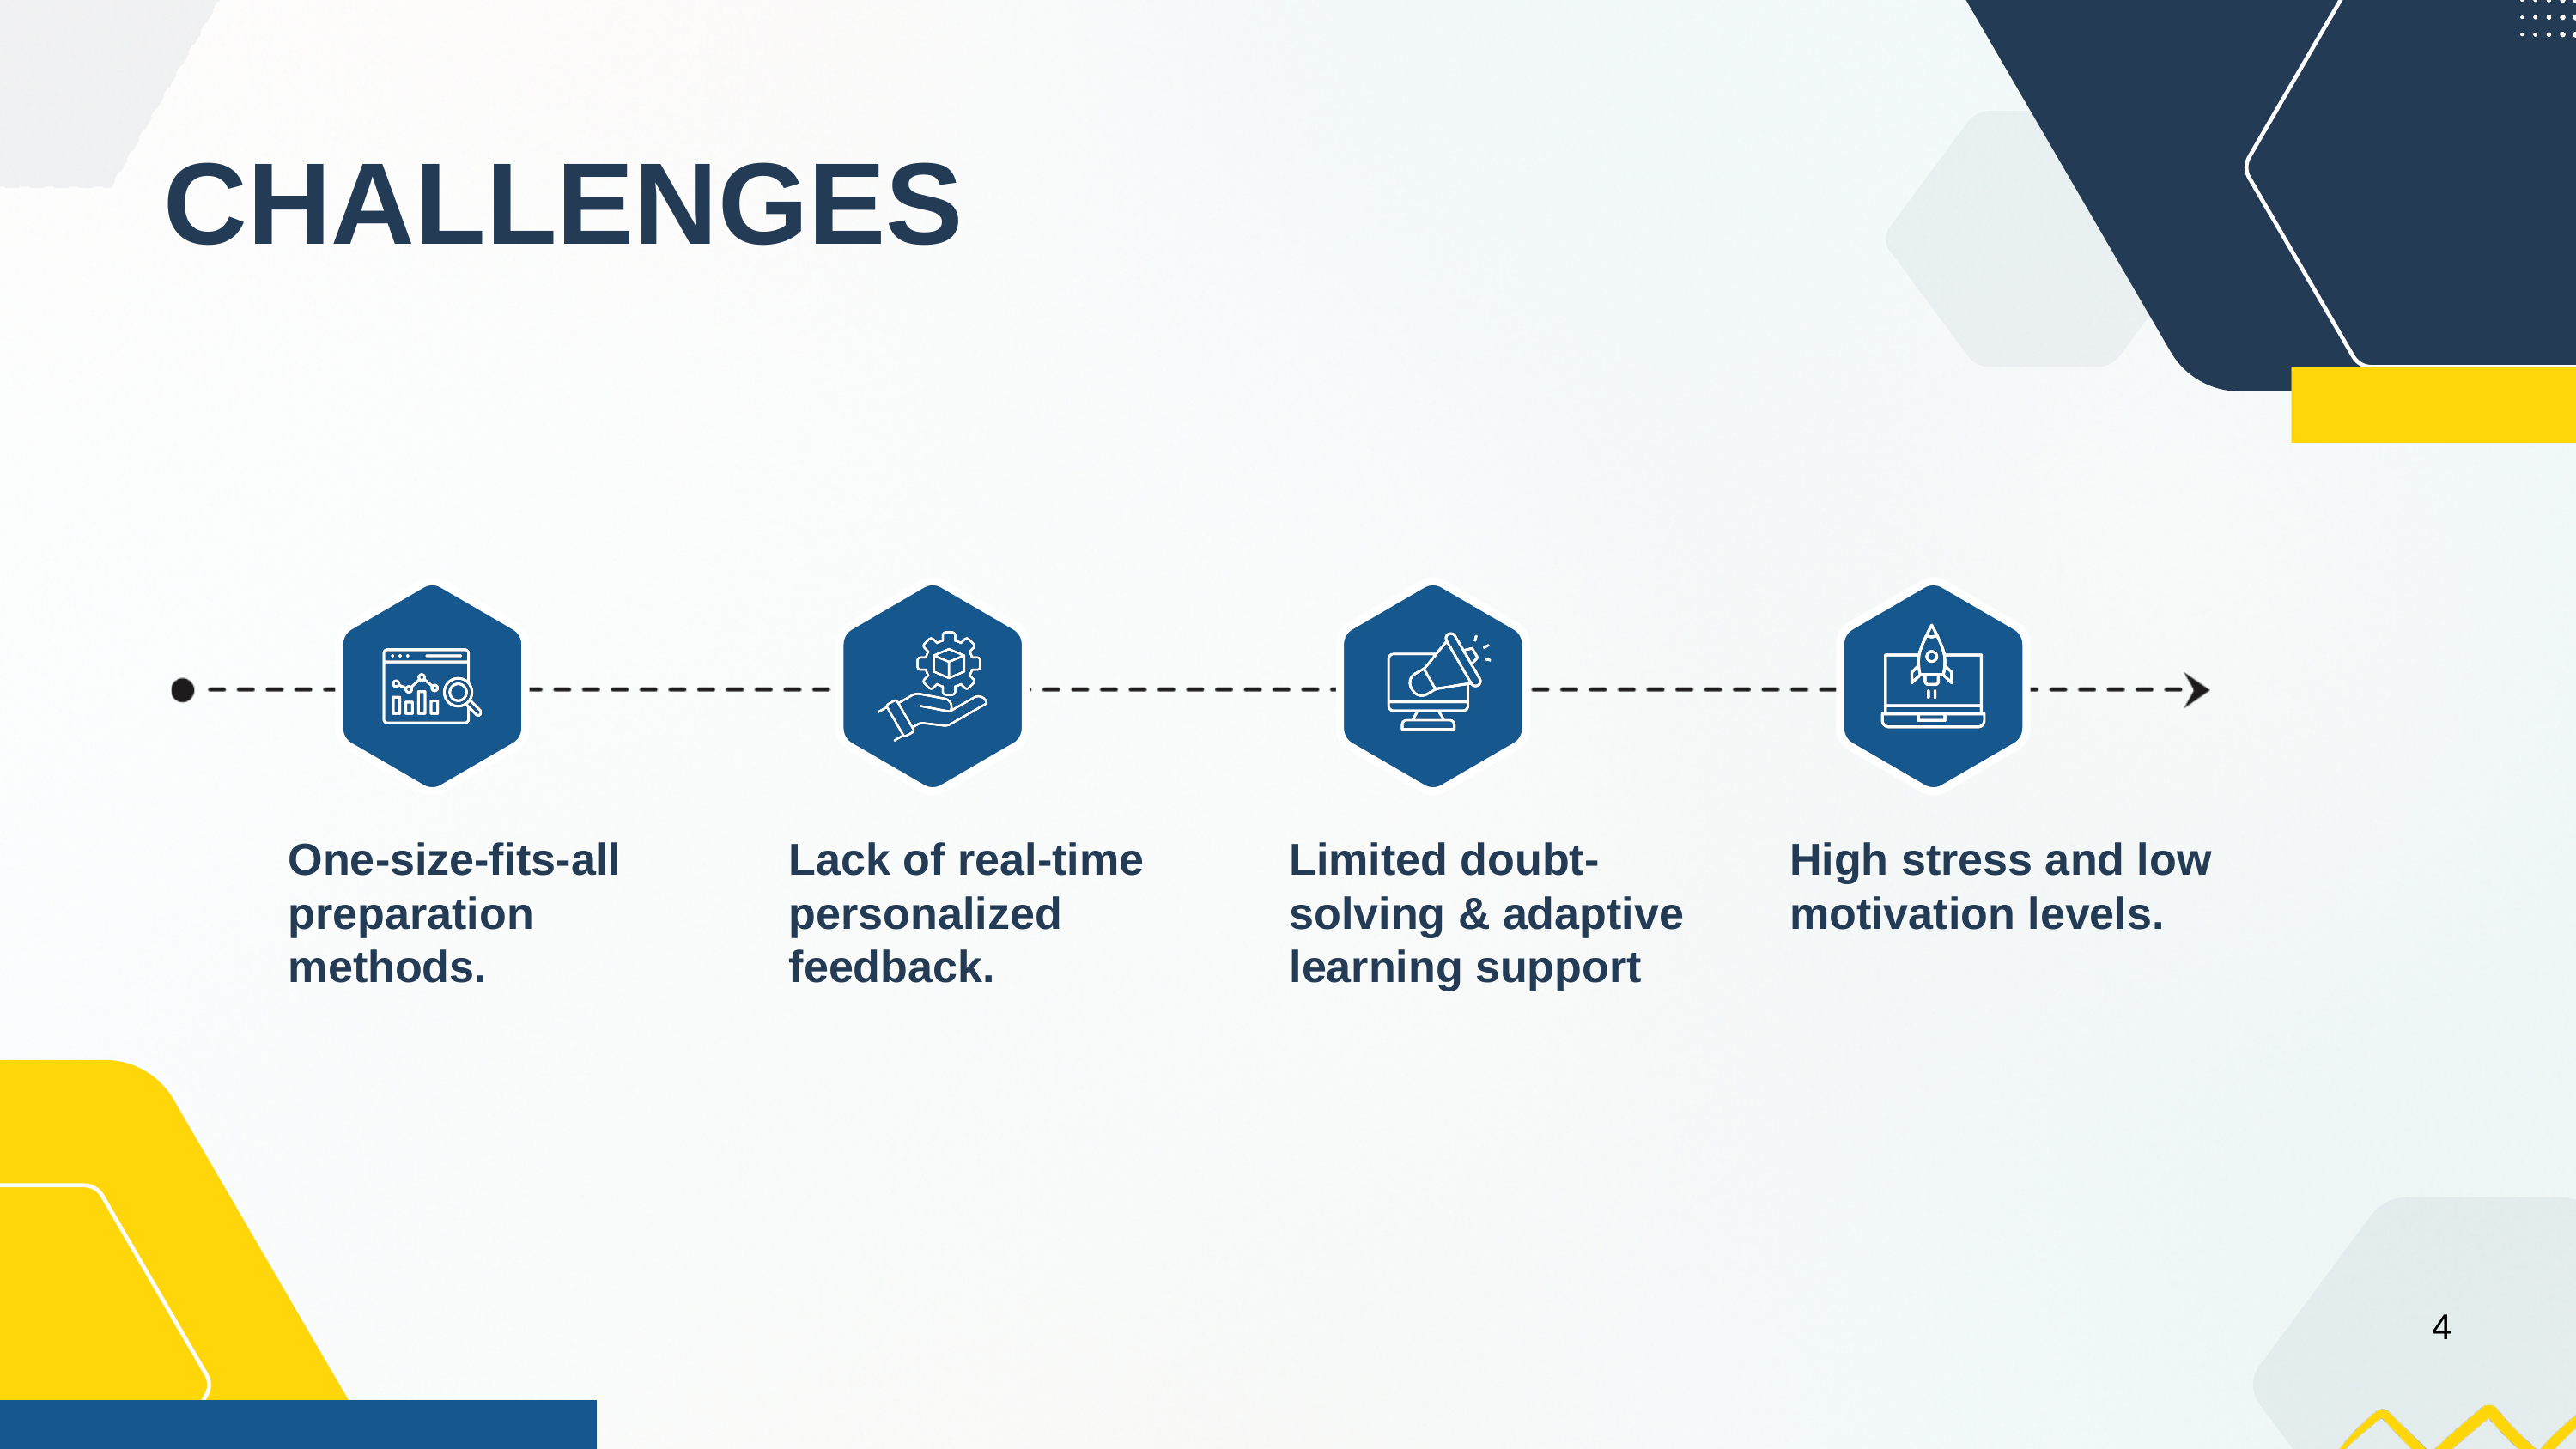

CHALLENGES

One-size-fits-all preparation methods.
Lack of real-time personalized feedback.
Limited doubt-solving & adaptive learning support
High stress and low motivation levels.

4